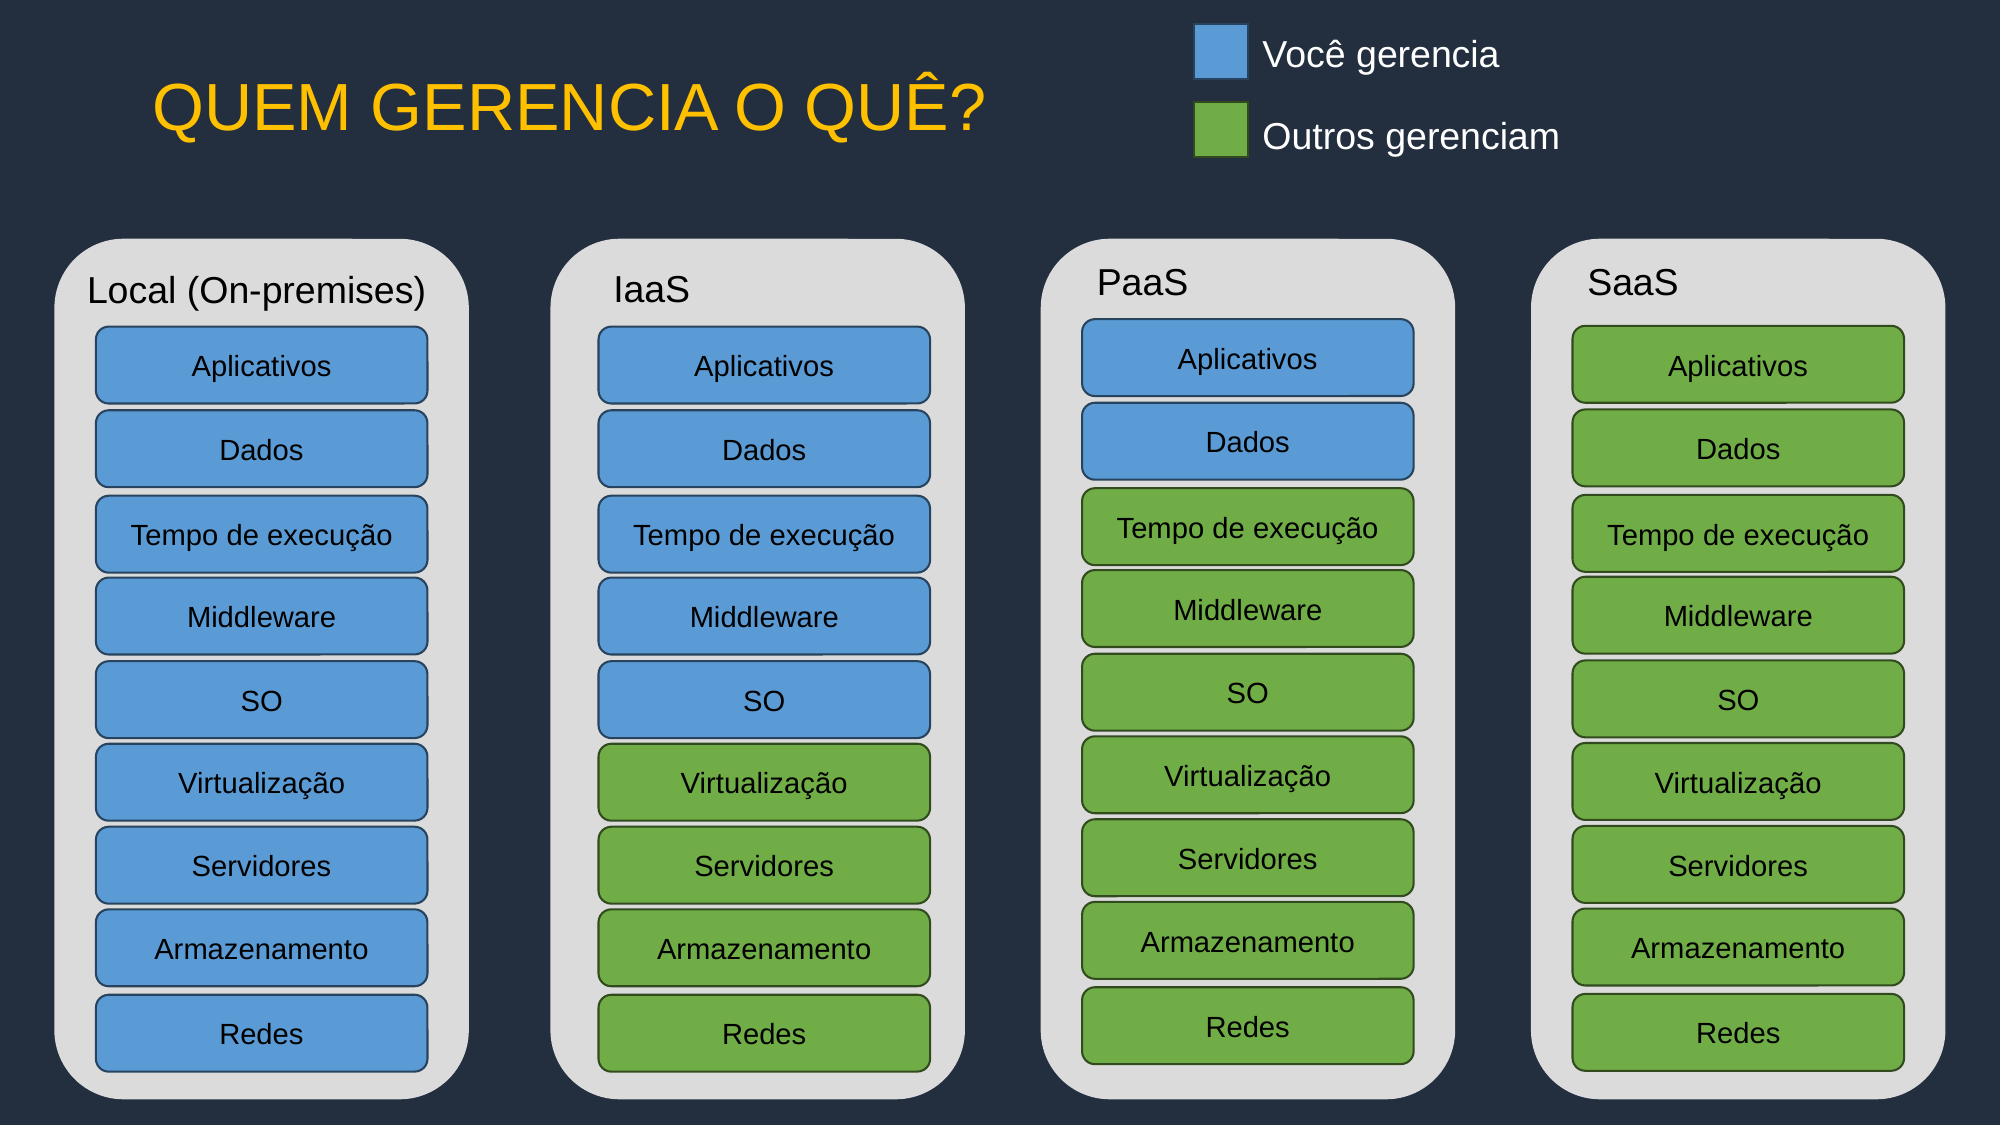

# QUEM GERENCIA O QUÊ?
Você gerencia

Outros gerenciam

SaaS
PaaS
IaaS
Local (On-premises)
Aplicativos
Aplicativos
Aplicativos
Aplicativos
Dados
Dados
Dados
Dados
Tempo de execução
Tempo de execução
Tempo de execução
Tempo de execução
Middleware
Middleware
Middleware
Middleware
SO
SO
SO
SO
Virtualização
Virtualização
Virtualização
Virtualização
Servidores
Servidores
Servidores
Servidores
Armazenamento
Armazenamento
Armazenamento
Armazenamento
Redes
Redes
Redes
Redes